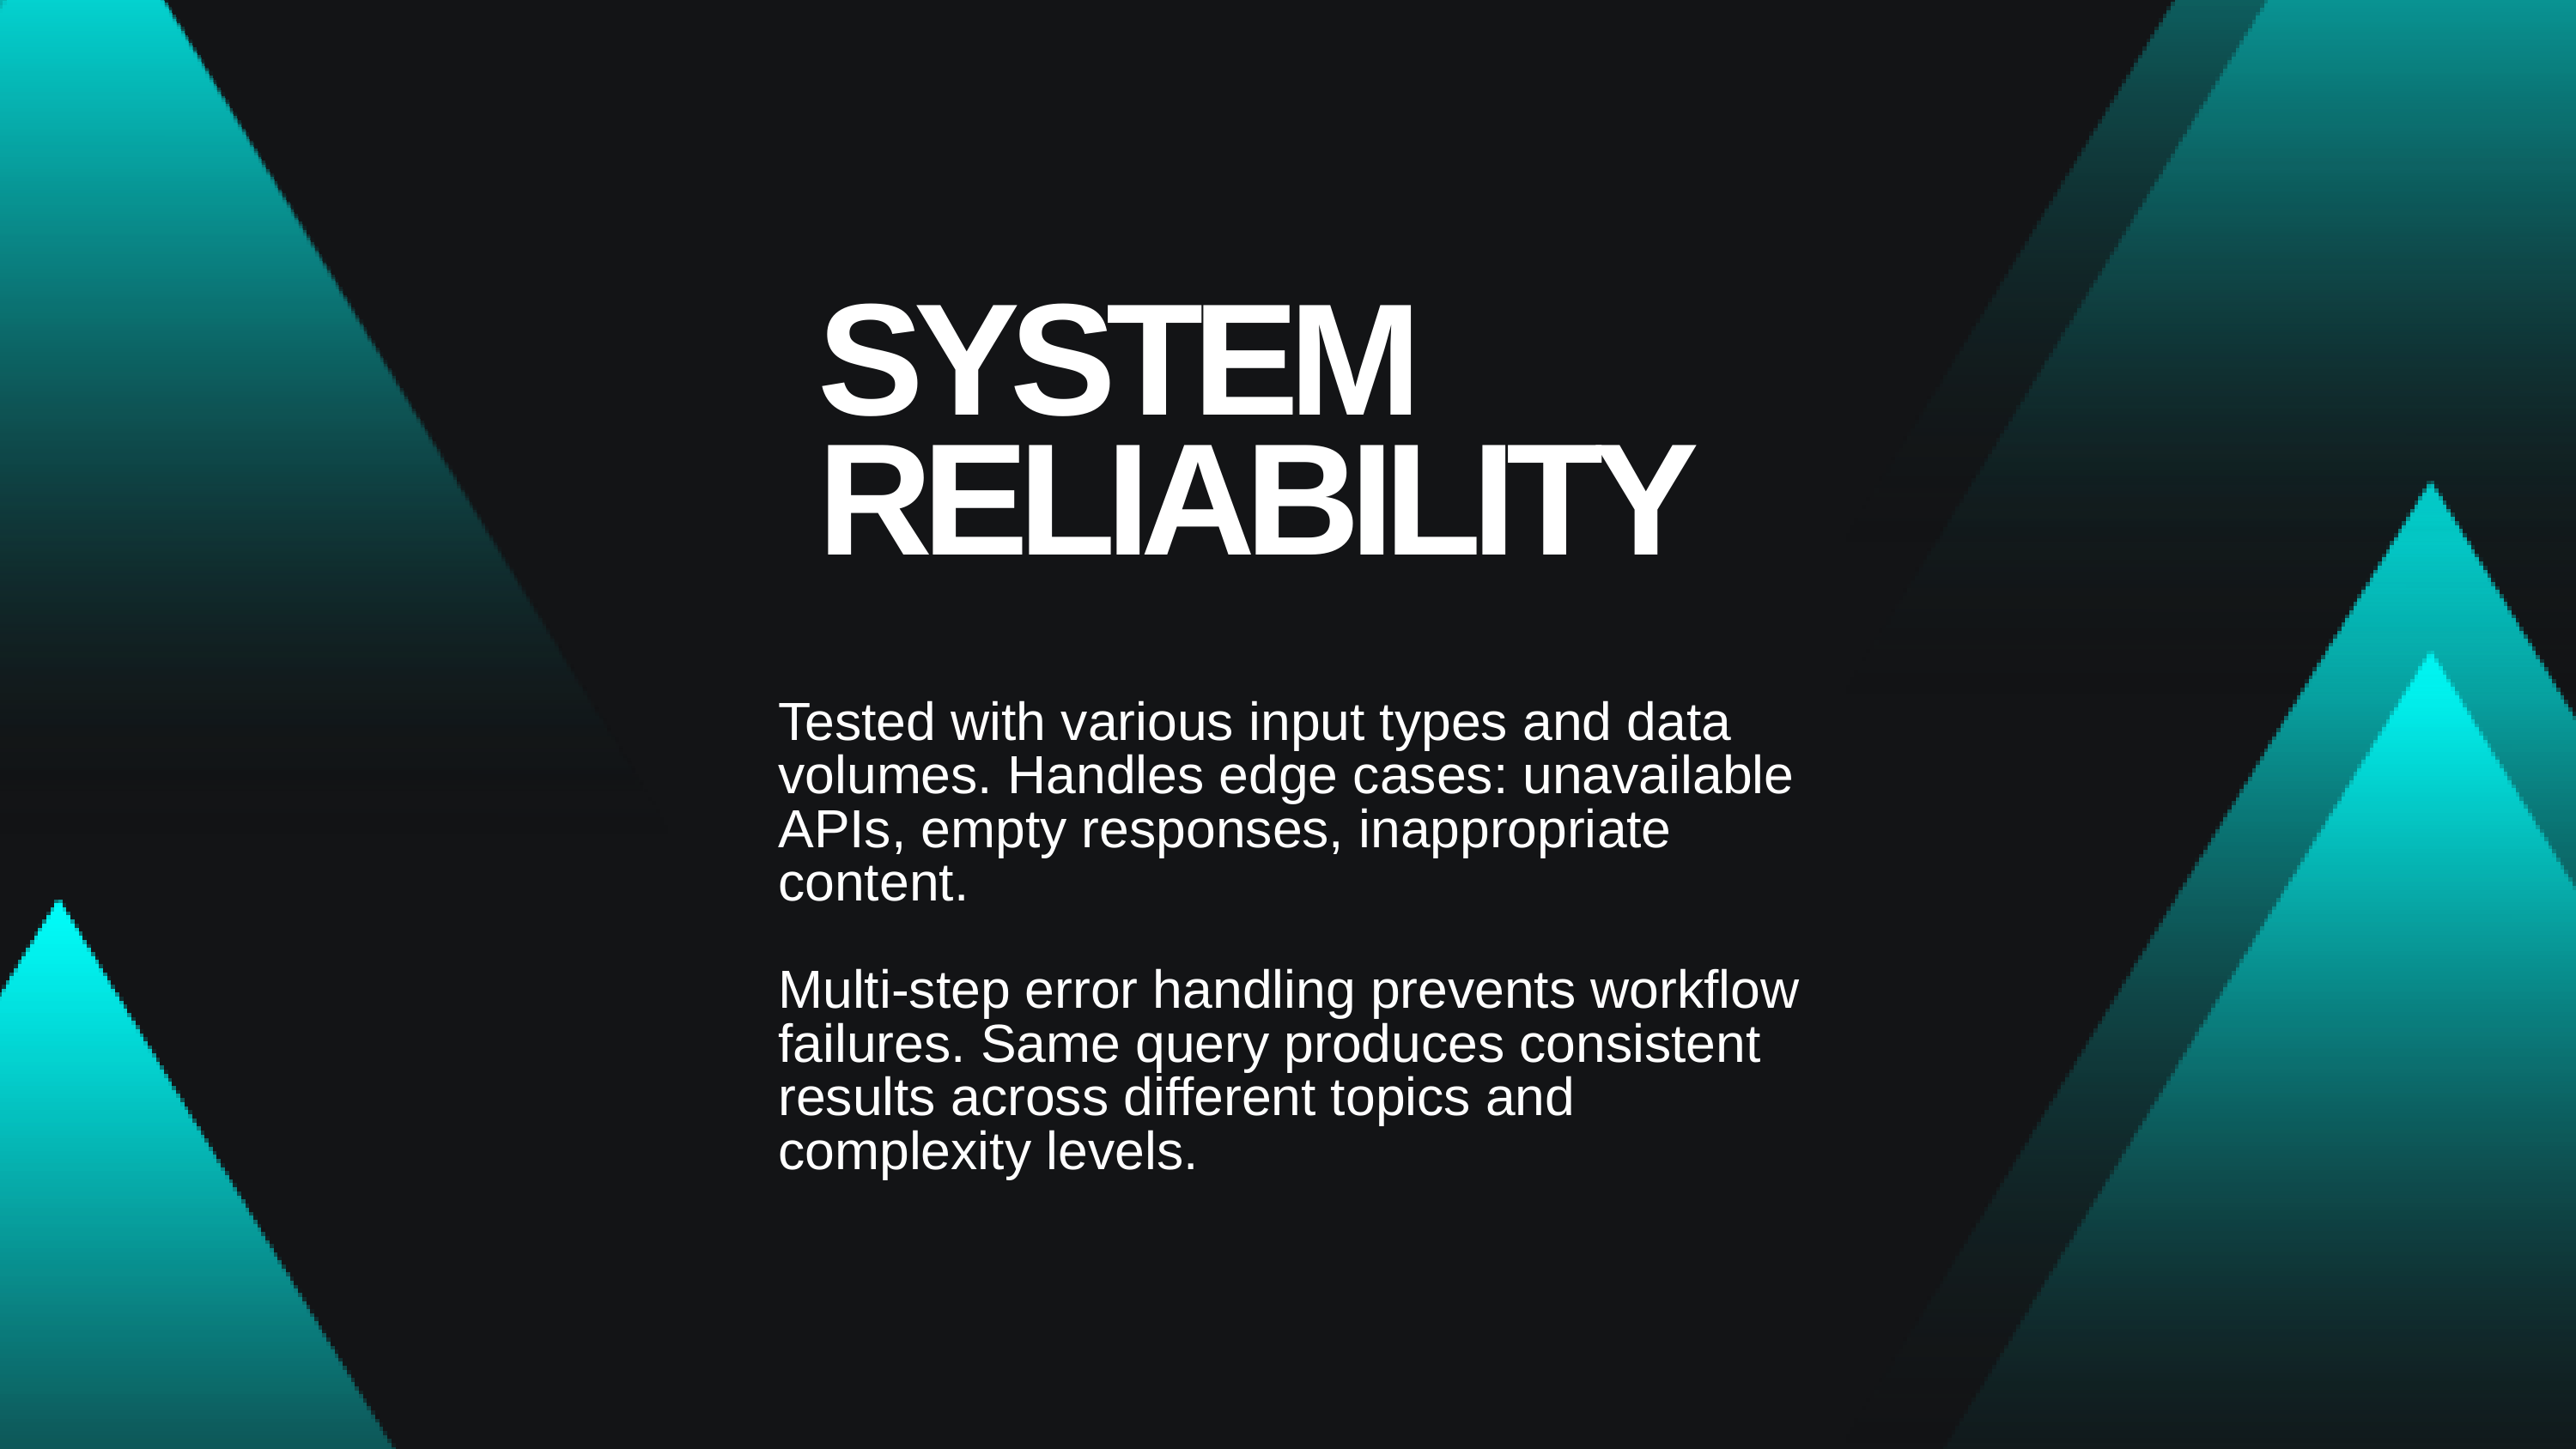

SYSTEM RELIABILITY

Tested with various input types and data volumes. Handles edge cases: unavailable APIs, empty responses, inappropriate content.

Multi-step error handling prevents workflow failures. Same query produces consistent results across different topics and complexity levels.